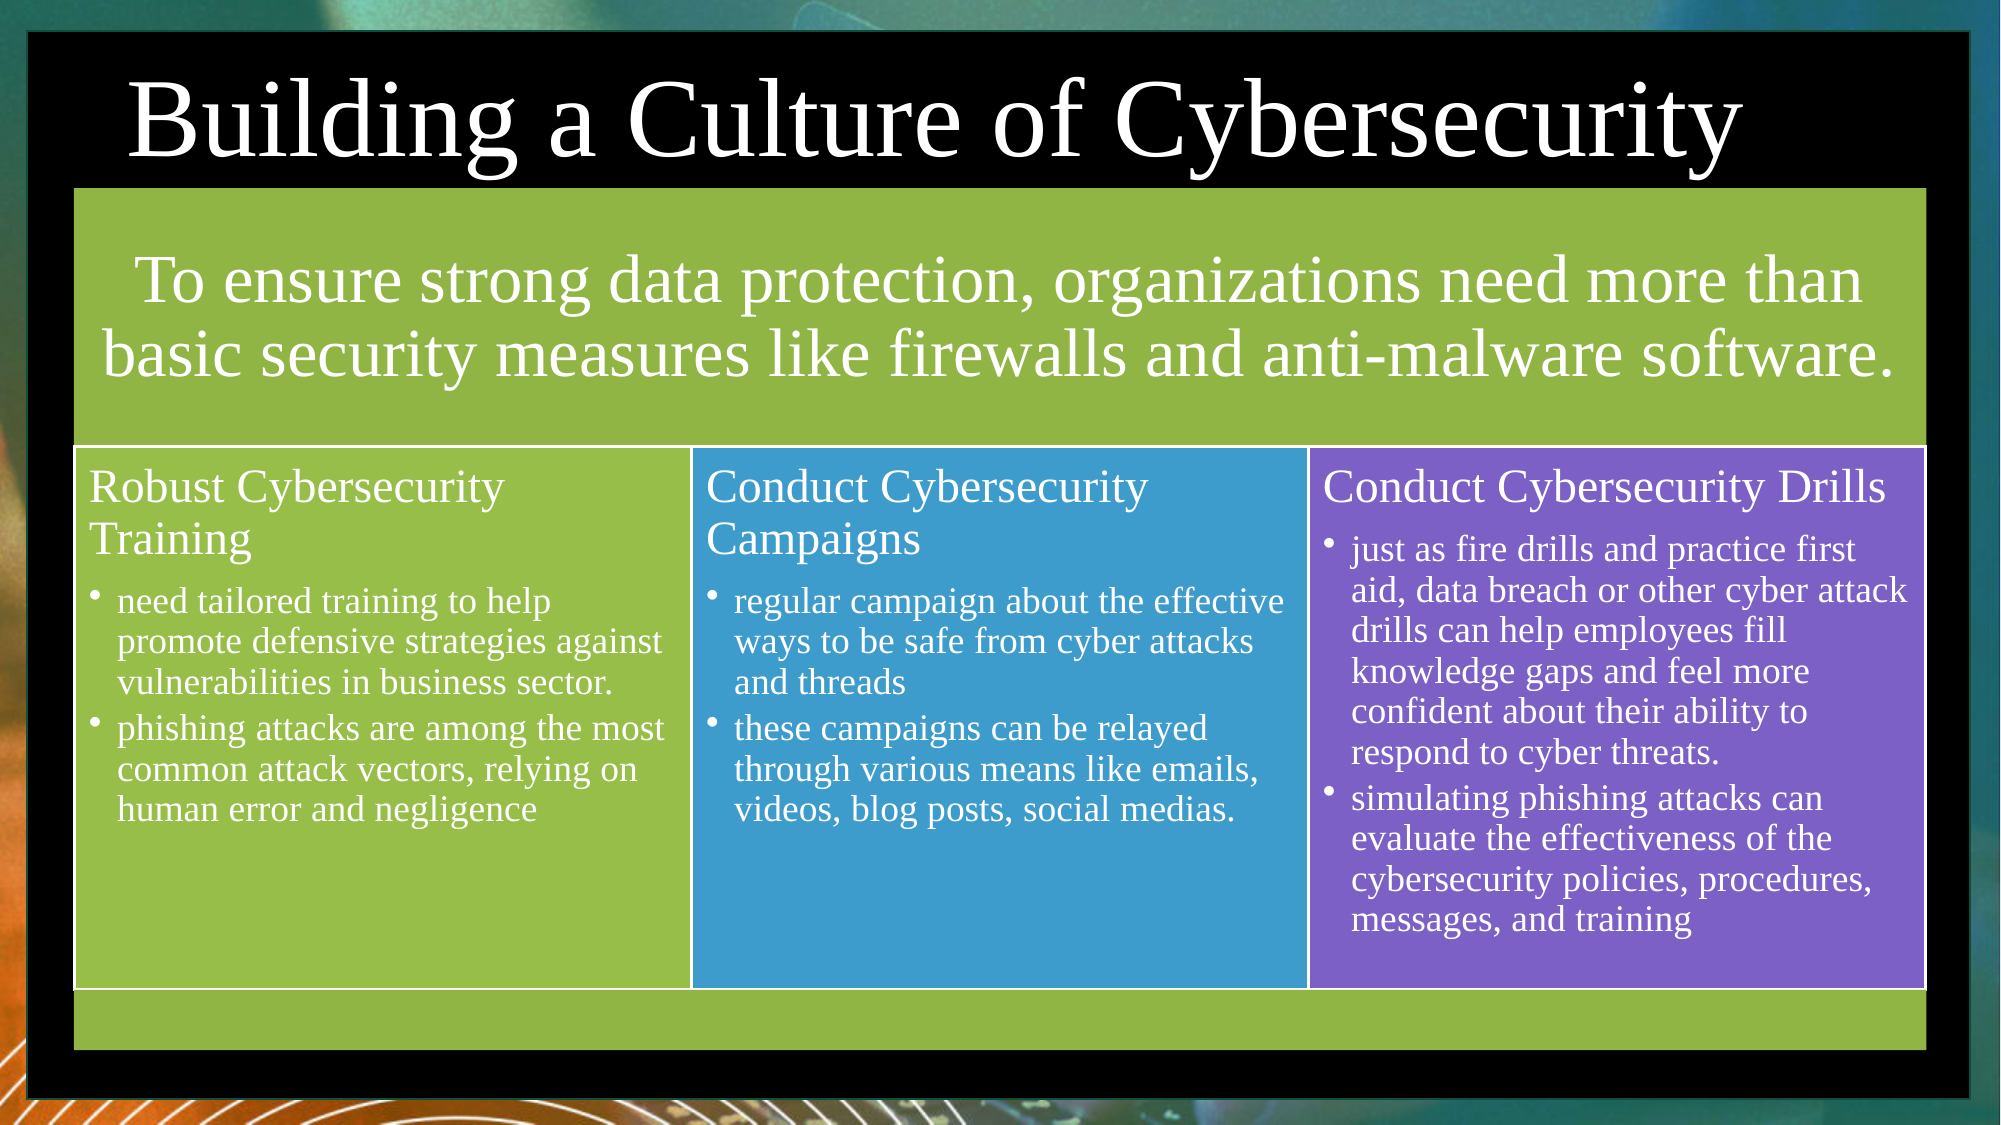

Building a Culture of Cybersecurity
To ensure strong data protection, organizations need more than basic security measures like firewalls and anti-malware software.
Robust Cybersecurity Training
need tailored training to help promote defensive strategies against vulnerabilities in business sector.
phishing attacks are among the most common attack vectors, relying on human error and negligence
Conduct Cybersecurity Campaigns
regular campaign about the effective ways to be safe from cyber attacks and threads
these campaigns can be relayed through various means like emails, videos, blog posts, social medias.
Conduct Cybersecurity Drills
just as fire drills and practice first aid, data breach or other cyber attack drills can help employees fill knowledge gaps and feel more confident about their ability to respond to cyber threats.
simulating phishing attacks can evaluate the effectiveness of the cybersecurity policies, procedures, messages, and training